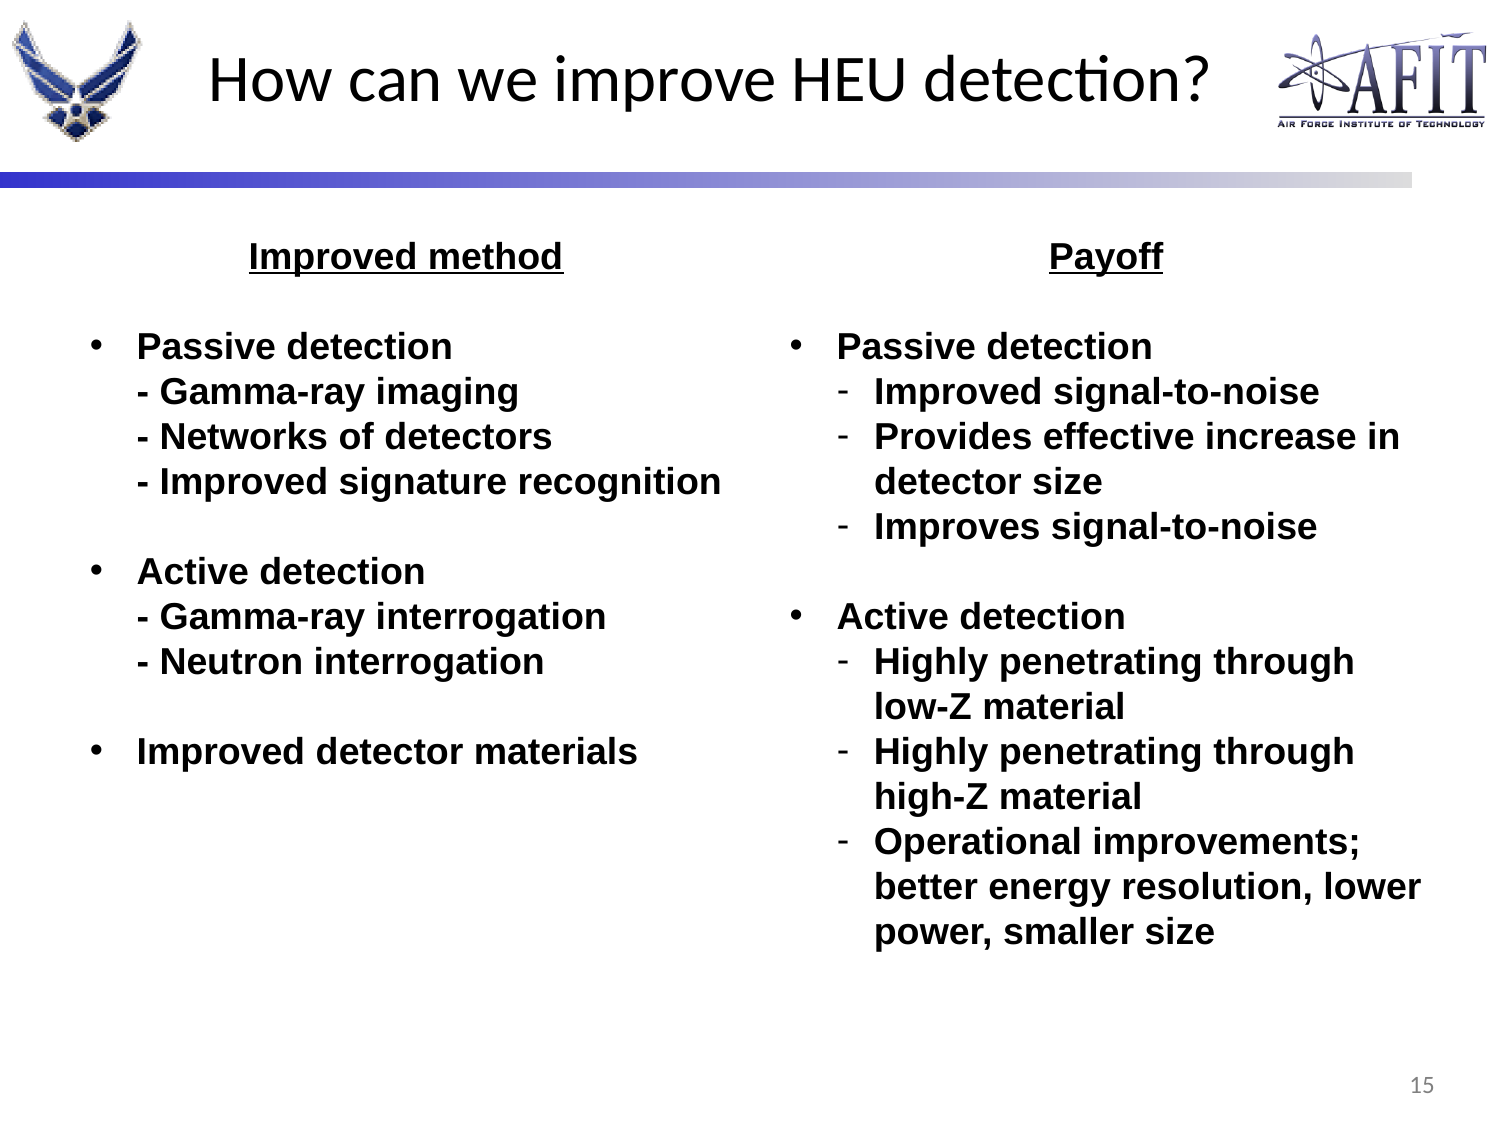

# How can we improve HEU detection?
Payoff
Passive detection
Improved signal-to-noise
Provides effective increase in detector size
Improves signal-to-noise
Active detection
Highly penetrating through low-Z material
Highly penetrating through high-Z material
Operational improvements;  better energy resolution, lower power, smaller size

Improved method
Passive detection
- Gamma-ray imaging
- Networks of detectors
- Improved signature recognition
Active detection
- Gamma-ray interrogation
- Neutron interrogation

Improved detector materials

15